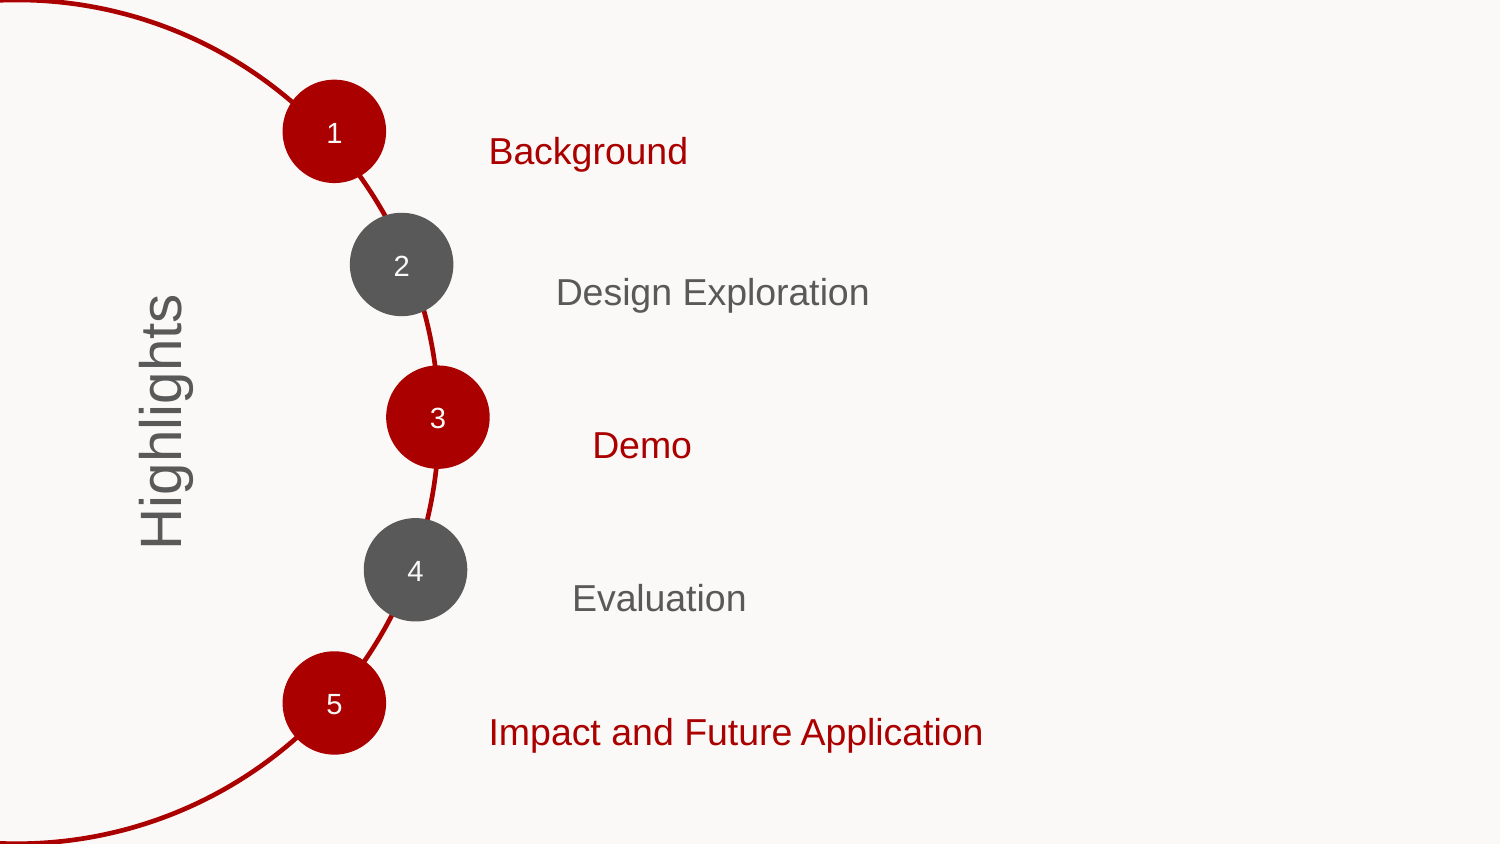

1
Background

2
Design Exploration

3
Highlights
Demo
4
Evaluation
5
Impact and Future Application